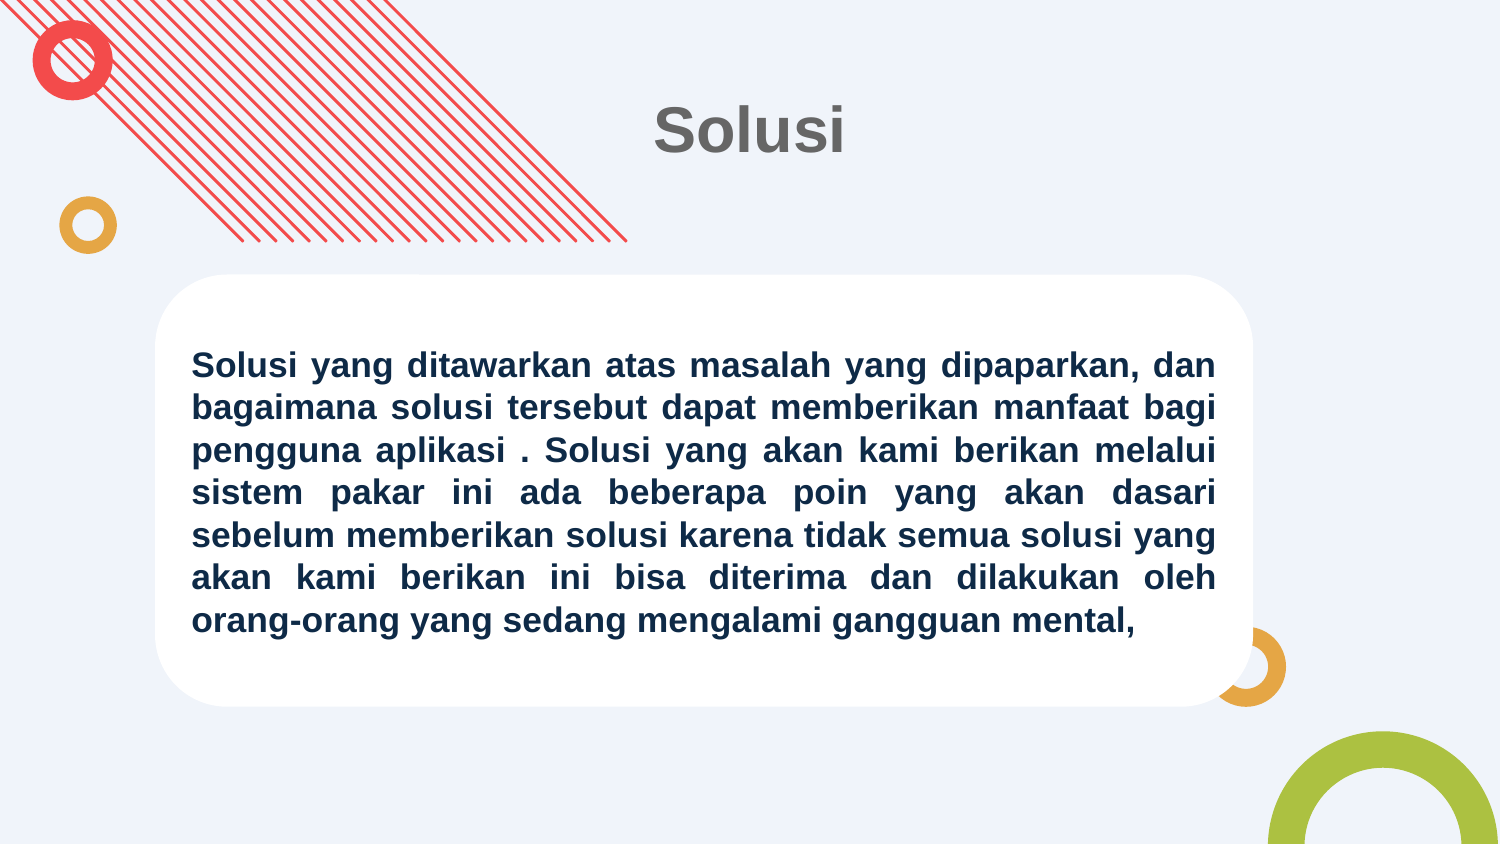

# Solusi

Solusi yang ditawarkan atas masalah yang dipaparkan, dan bagaimana solusi tersebut dapat memberikan manfaat bagi pengguna aplikasi . Solusi yang akan kami berikan melalui sistem pakar ini ada beberapa poin yang akan dasari sebelum memberikan solusi karena tidak semua solusi yang akan kami berikan ini bisa diterima dan dilakukan oleh orang-orang yang sedang mengalami gangguan mental,